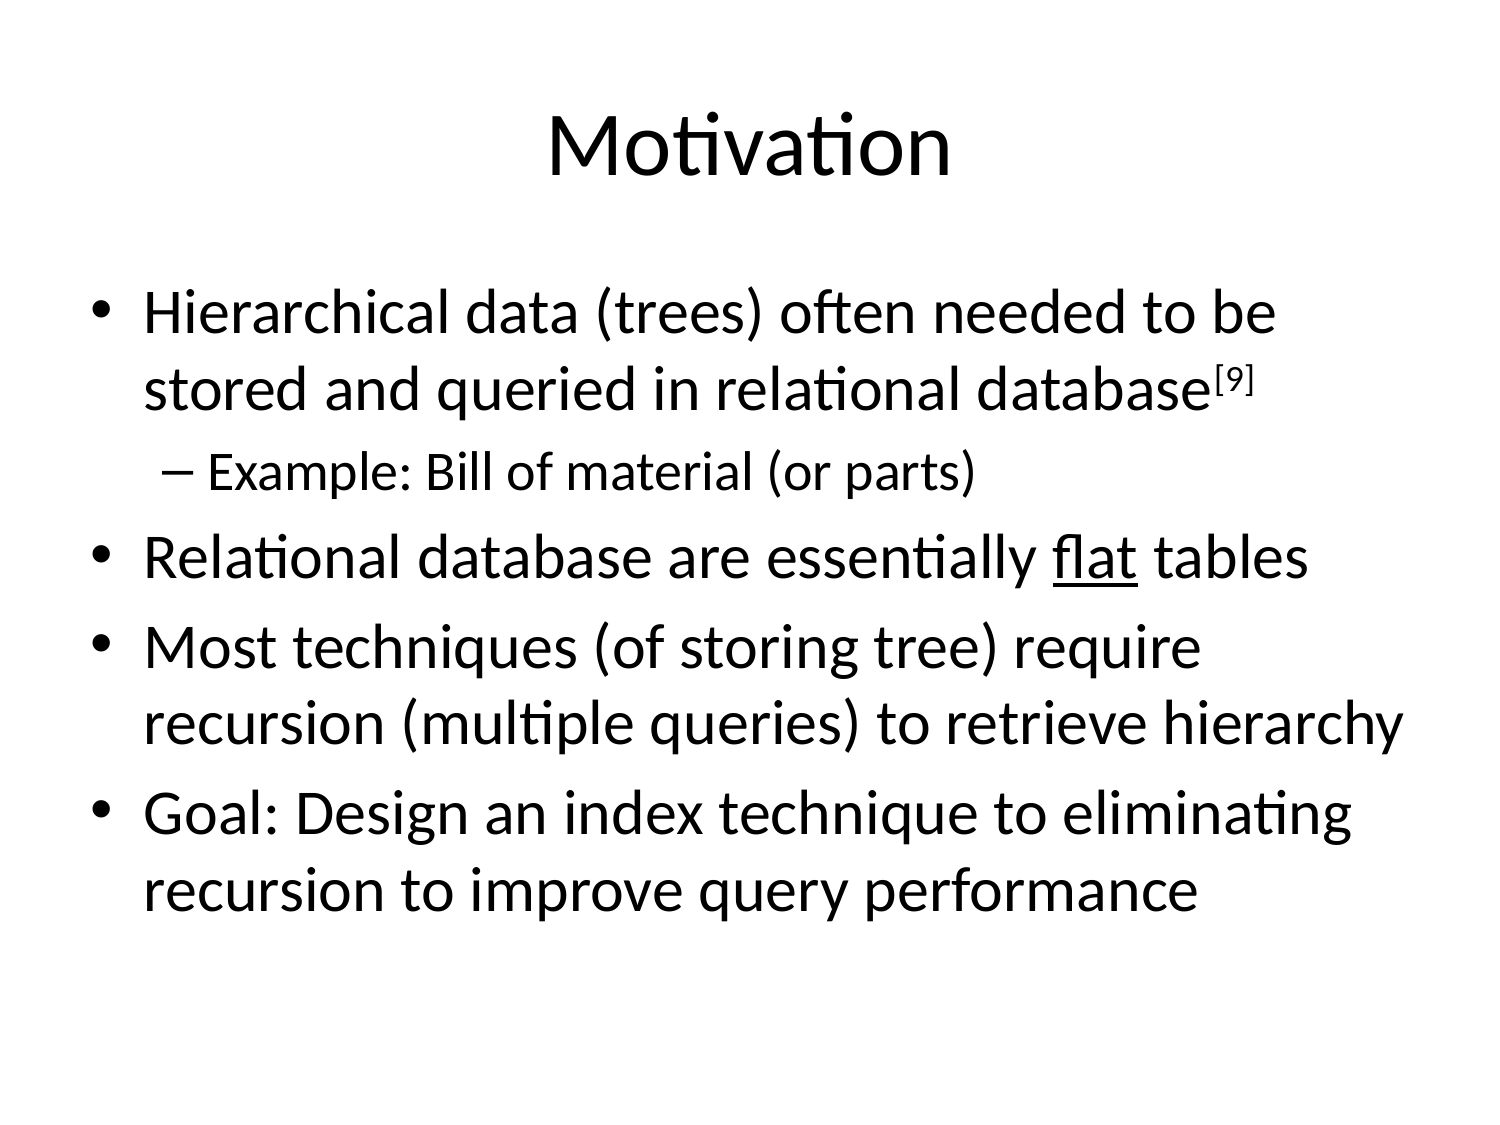

# Motivation
Hierarchical data (trees) often needed to be stored and queried in relational database[9]
Example: Bill of material (or parts)
Relational database are essentially flat tables
Most techniques (of storing tree) require recursion (multiple queries) to retrieve hierarchy
Goal: Design an index technique to eliminating recursion to improve query performance